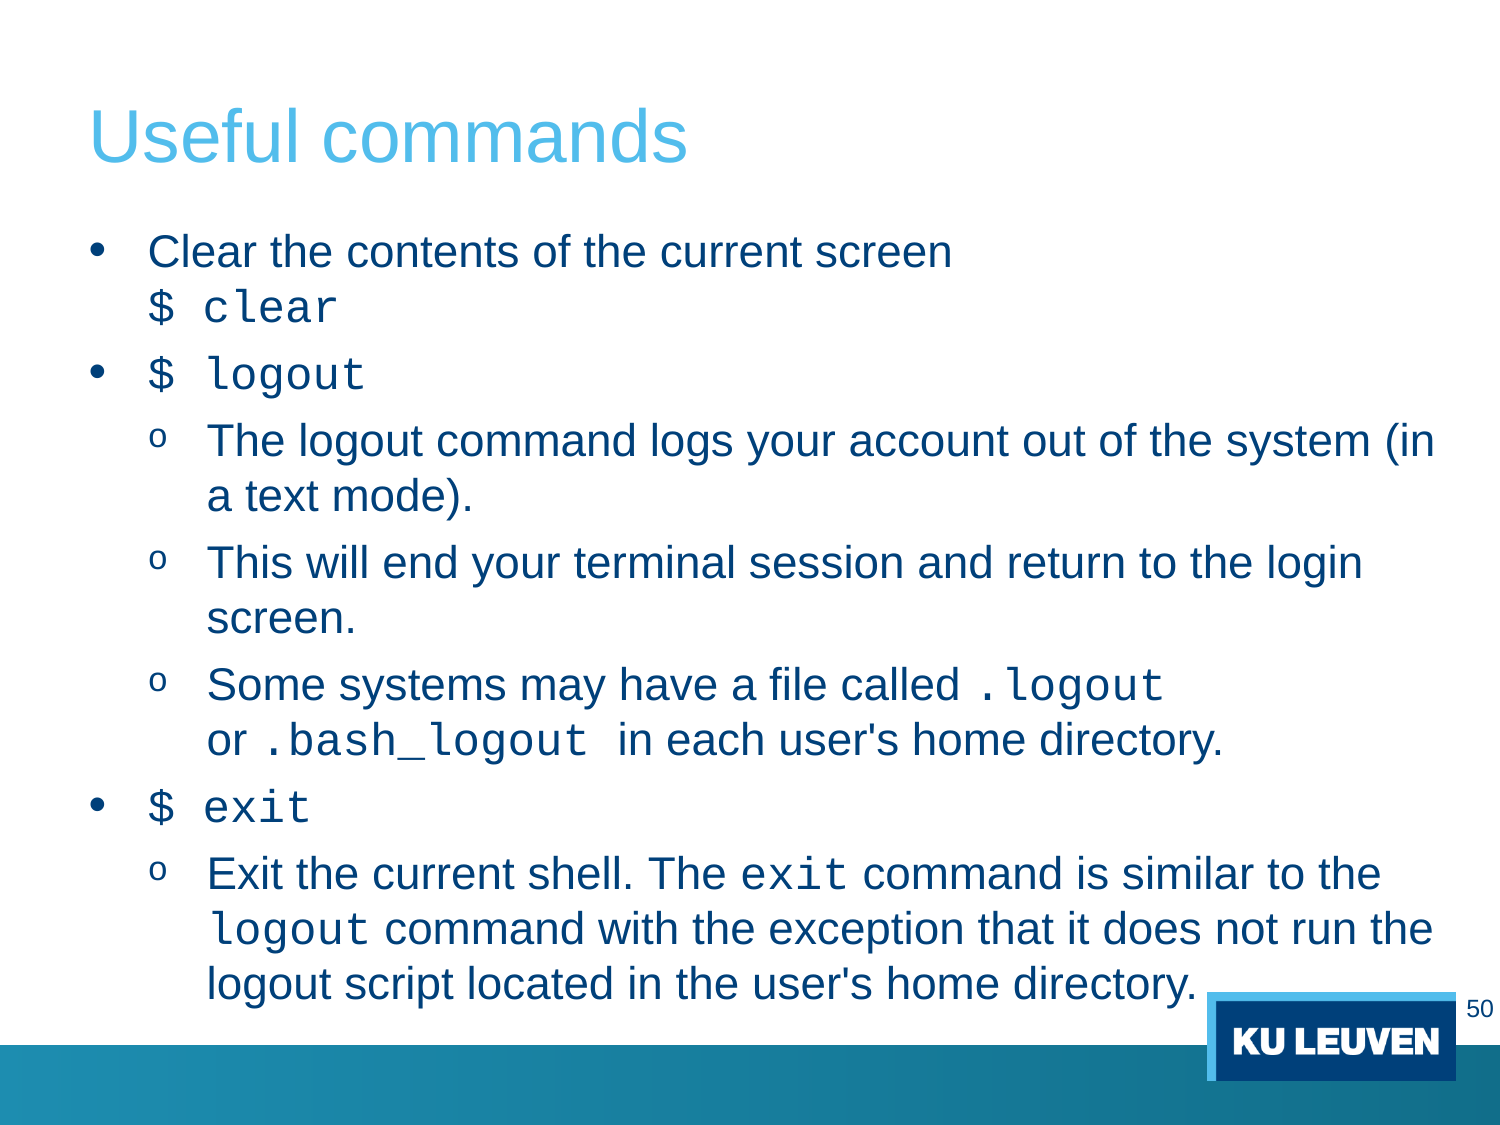

# Useful commands
Clear the contents of the current screen
$ clear
$ logout
The logout command logs your account out of the system (in a text mode).
This will end your terminal session and return to the login screen.
Some systems may have a file called .logout or .bash_logout in each user's home directory.
$ exit
Exit the current shell. The exit command is similar to the logout command with the exception that it does not run the logout script located in the user's home directory.

50